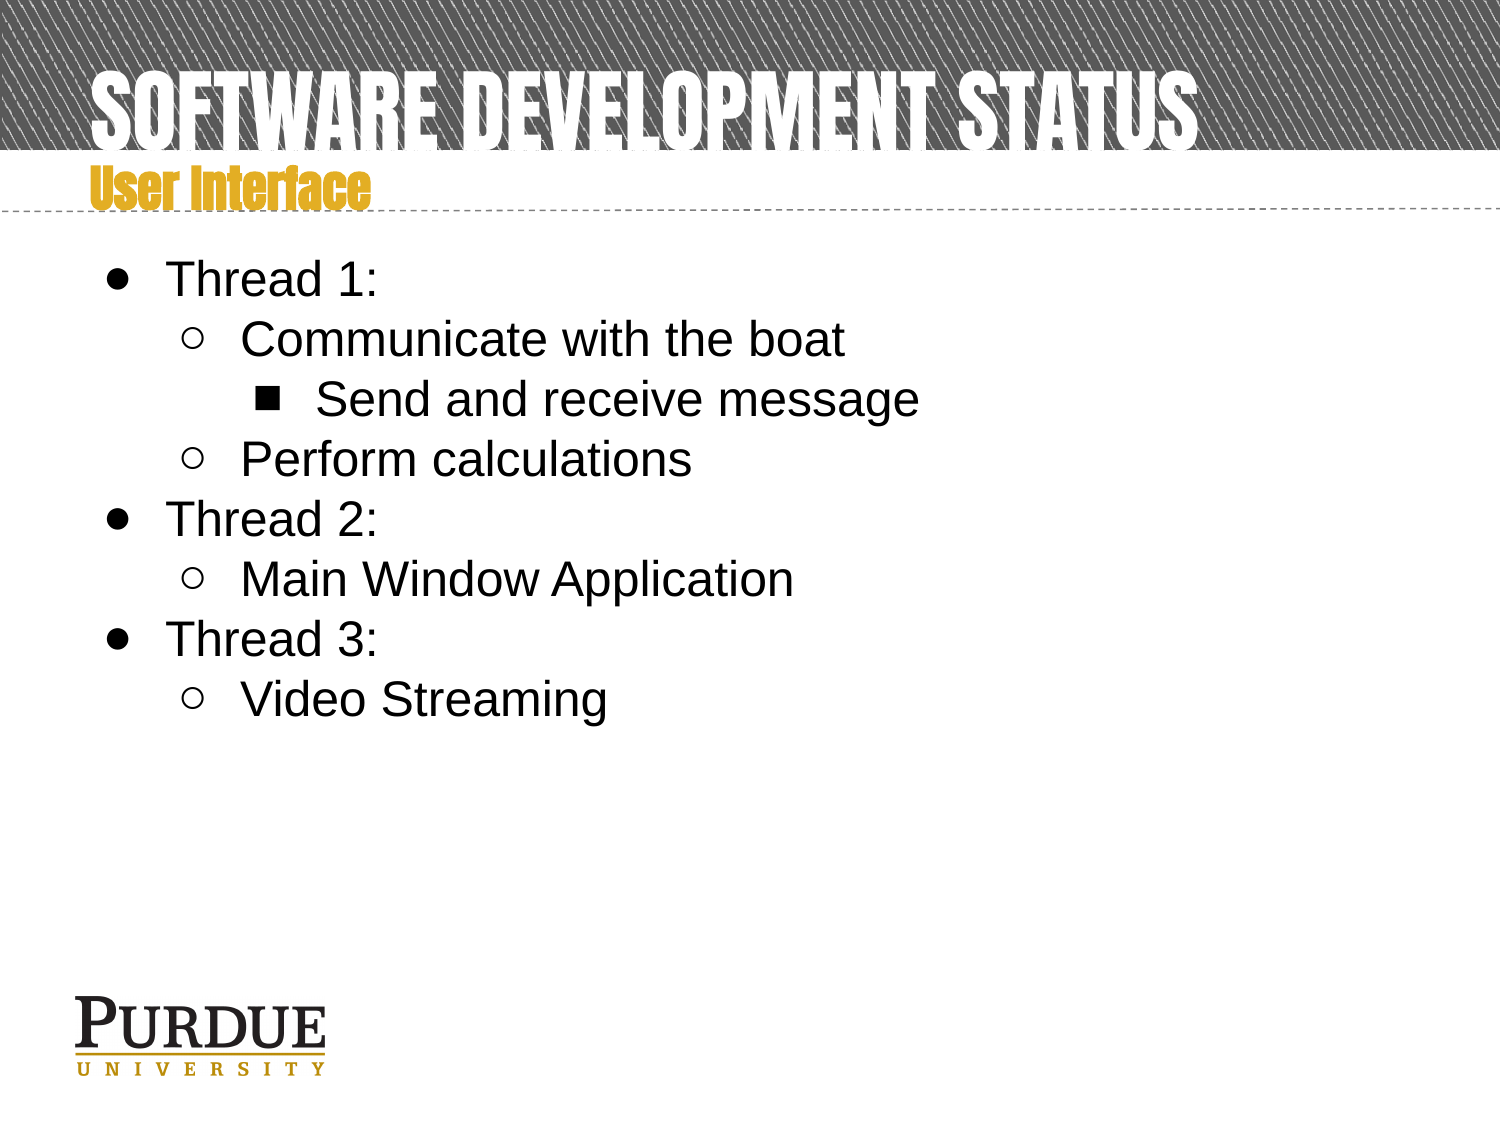

# SOFTWARE DEVELOPMENT STATUS
User Interface
Thread 1:
Communicate with the boat
Send and receive message
Perform calculations
Thread 2:
Main Window Application
Thread 3:
Video Streaming